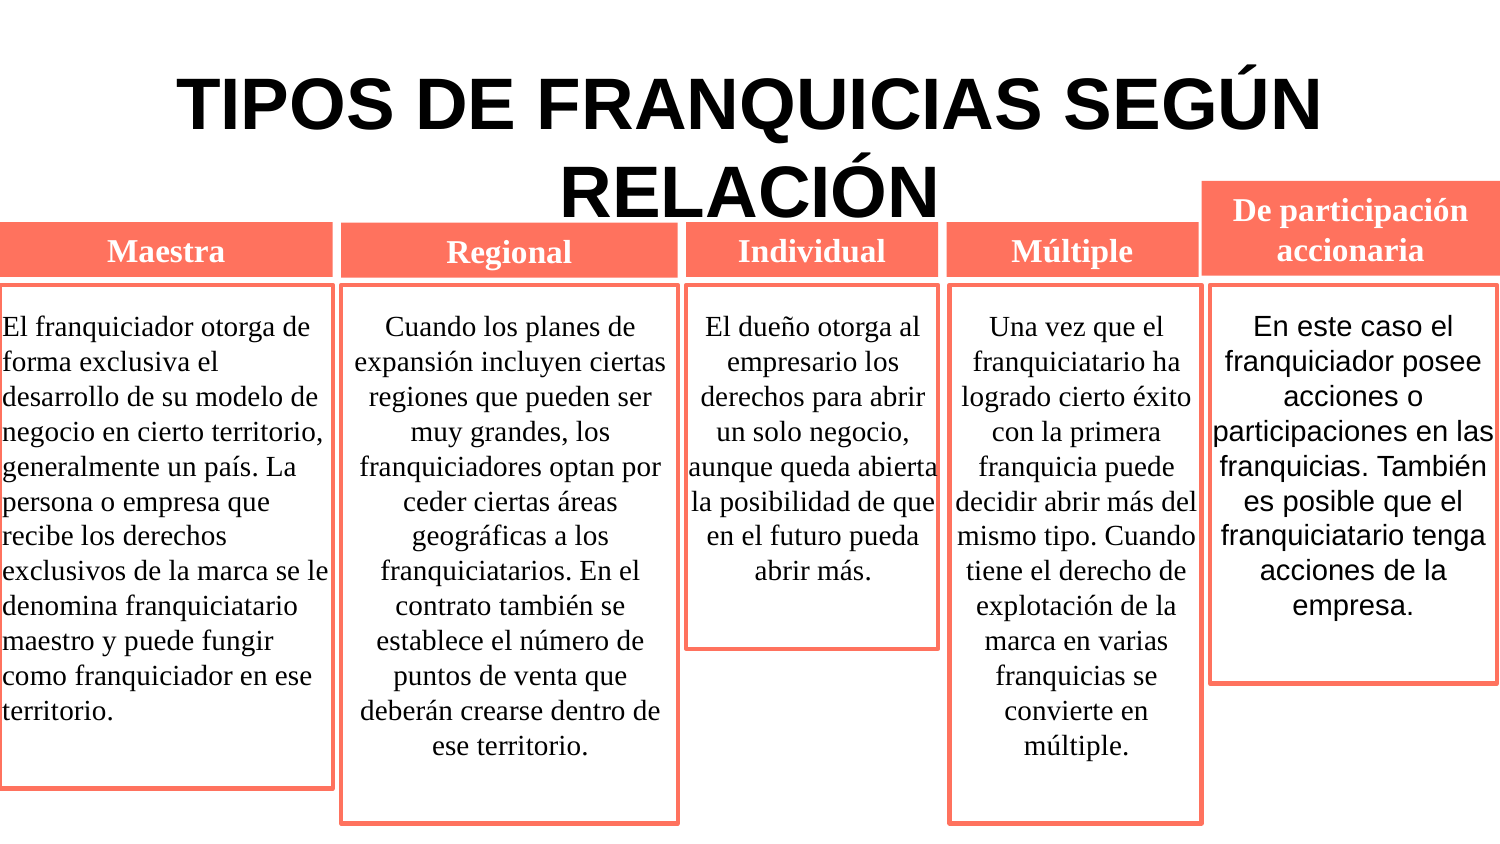

TIPOS DE FRANQUICIAS SEGÚN RELACIÓN
De participación accionaria
Maestra
Individual
Múltiple
Regional
El franquiciador otorga de forma exclusiva el desarrollo de su modelo de negocio en cierto territorio, generalmente un país. La persona o empresa que recibe los derechos exclusivos de la marca se le denomina franquiciatario maestro y puede fungir como franquiciador en ese territorio.

Cuando los planes de expansión incluyen ciertas regiones que pueden ser muy grandes, los franquiciadores optan por ceder ciertas áreas geográficas a los franquiciatarios. En el contrato también se establece el número de puntos de venta que deberán crearse dentro de ese territorio.

El dueño otorga al empresario los derechos para abrir un solo negocio, aunque queda abierta la posibilidad de que en el futuro pueda abrir más.

Una vez que el franquiciatario ha logrado cierto éxito con la primera franquicia puede decidir abrir más del mismo tipo. Cuando tiene el derecho de explotación de la marca en varias franquicias se convierte en múltiple.

En este caso el franquiciador posee acciones o participaciones en las franquicias. También es posible que el franquiciatario tenga acciones de la empresa.